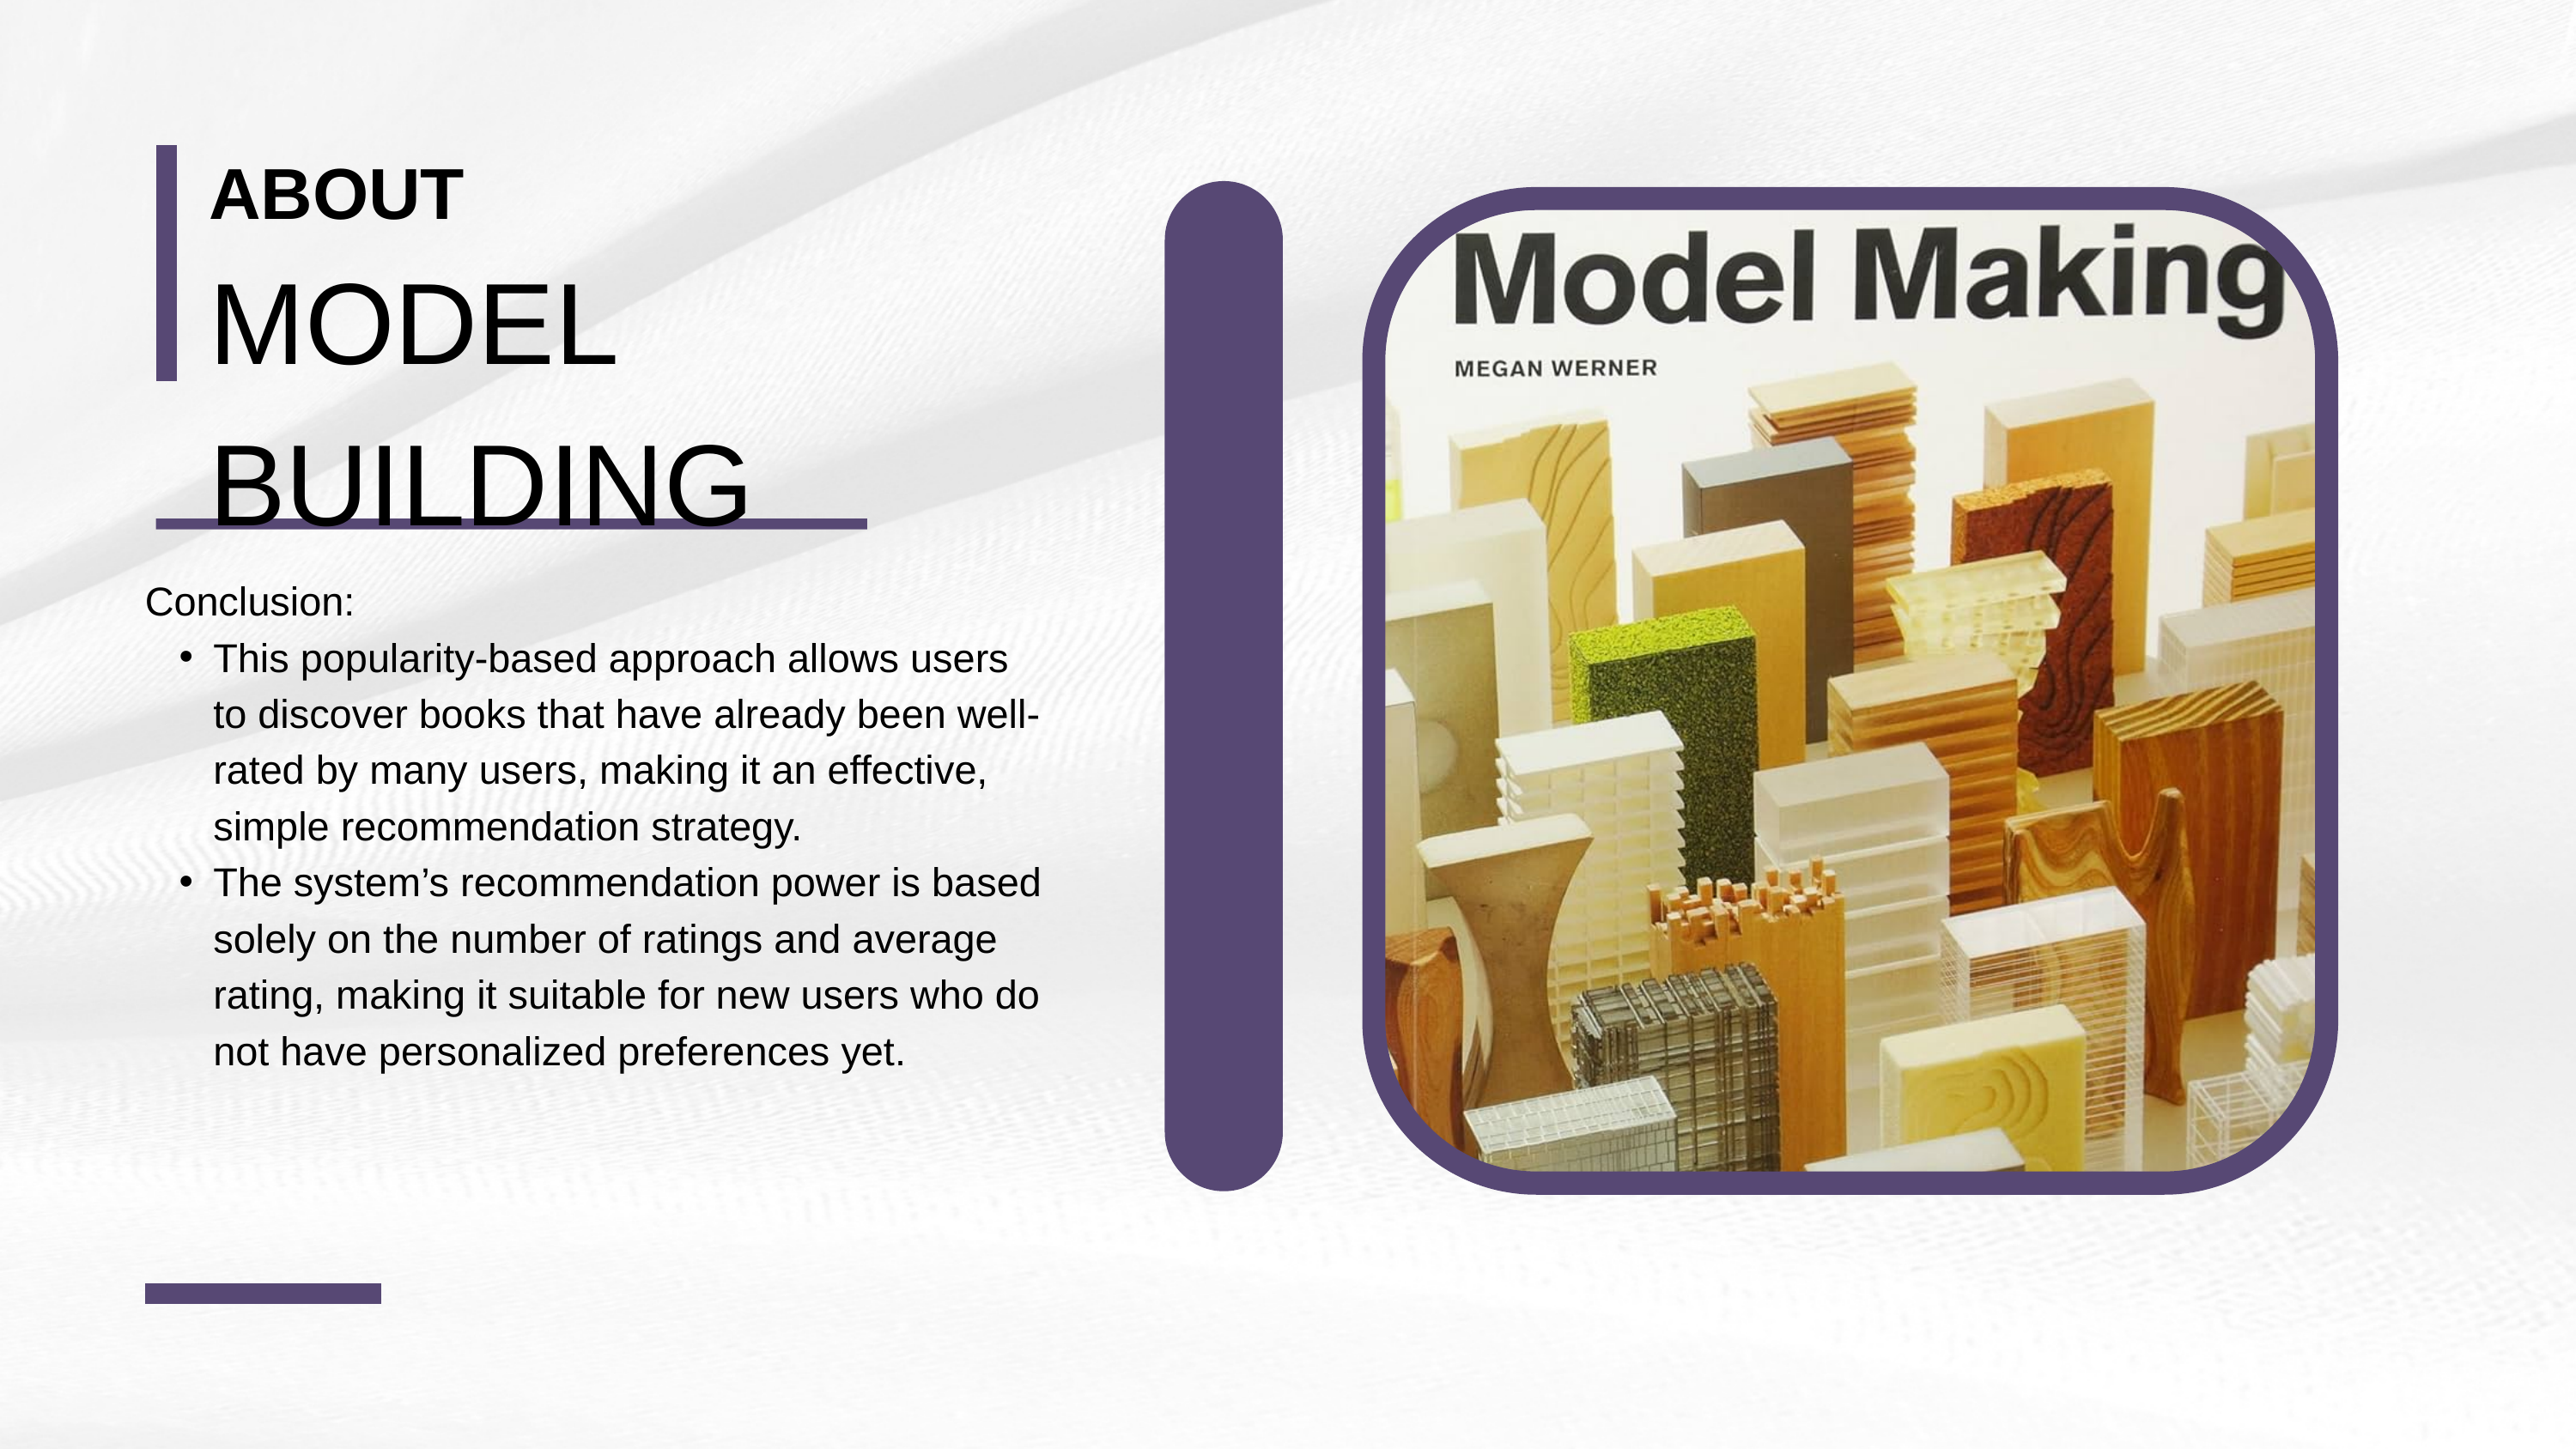

ABOUT

MODEL BUILDING

Conclusion:
This popularity-based approach allows users to discover books that have already been well-rated by many users, making it an effective, simple recommendation strategy.
The system’s recommendation power is based solely on the number of ratings and average rating, making it suitable for new users who do not have personalized preferences yet.